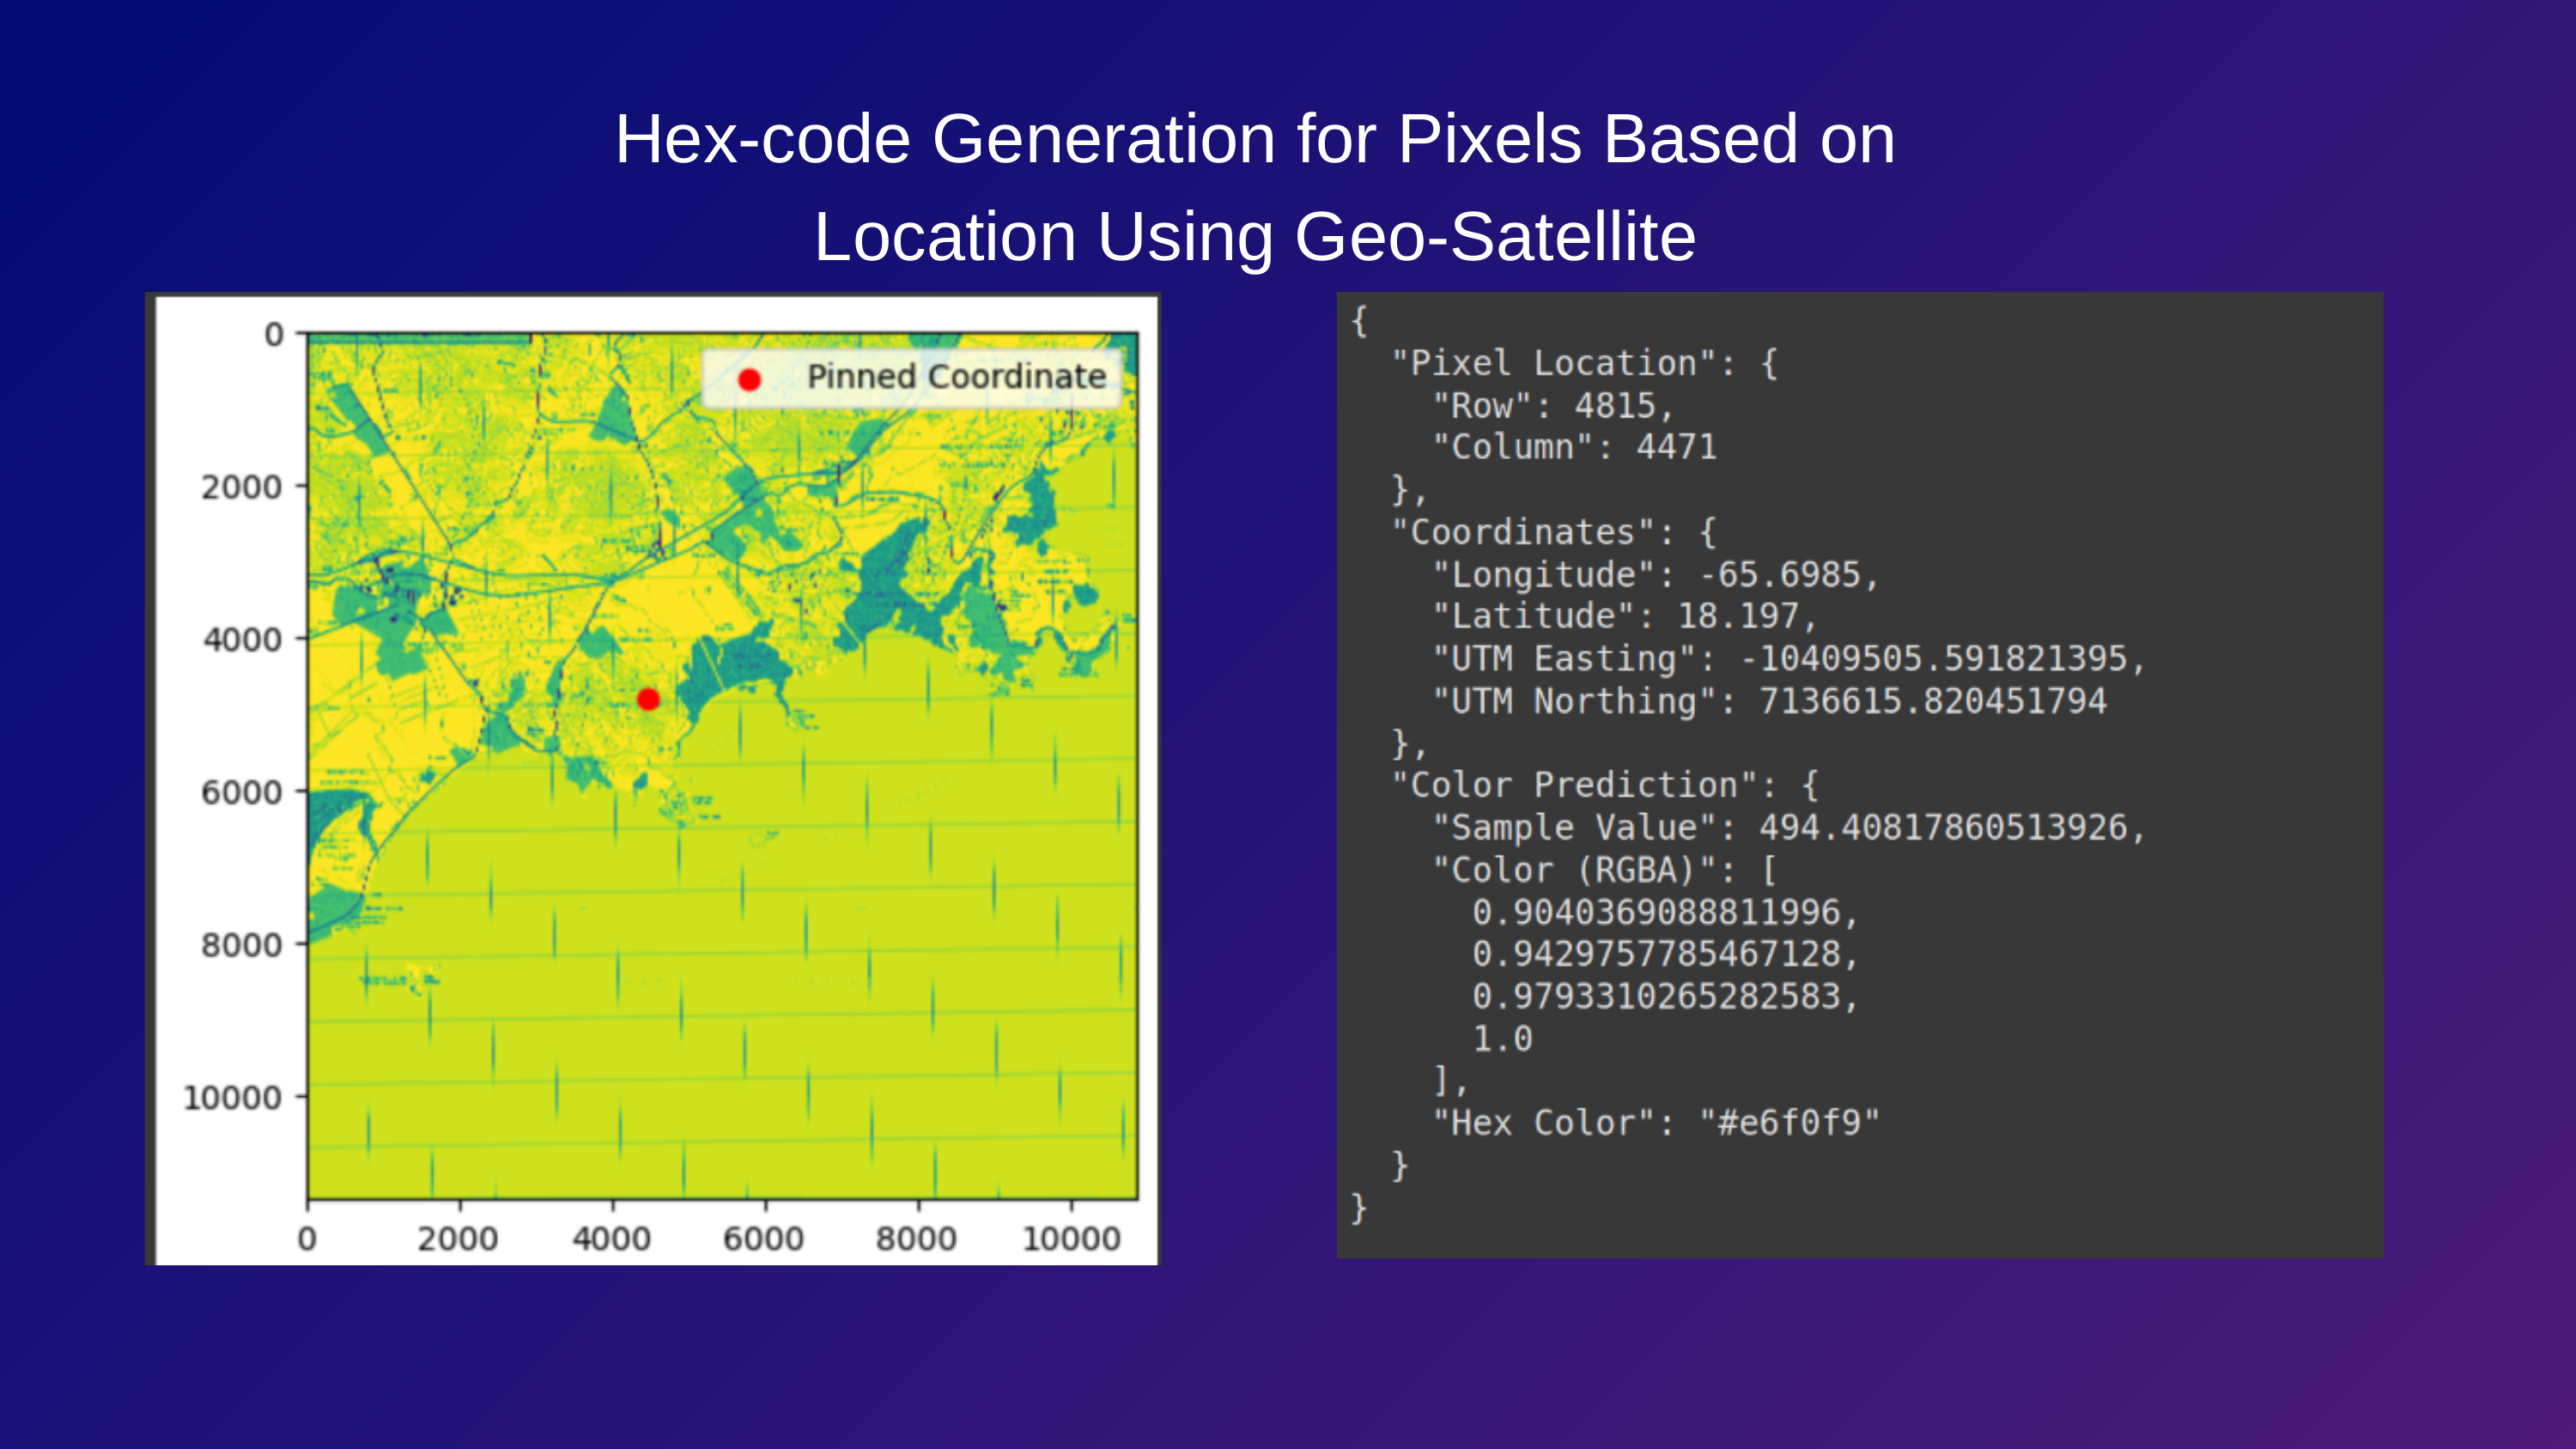

Hex-code Generation for Pixels Based on Location Using Geo-Satellite